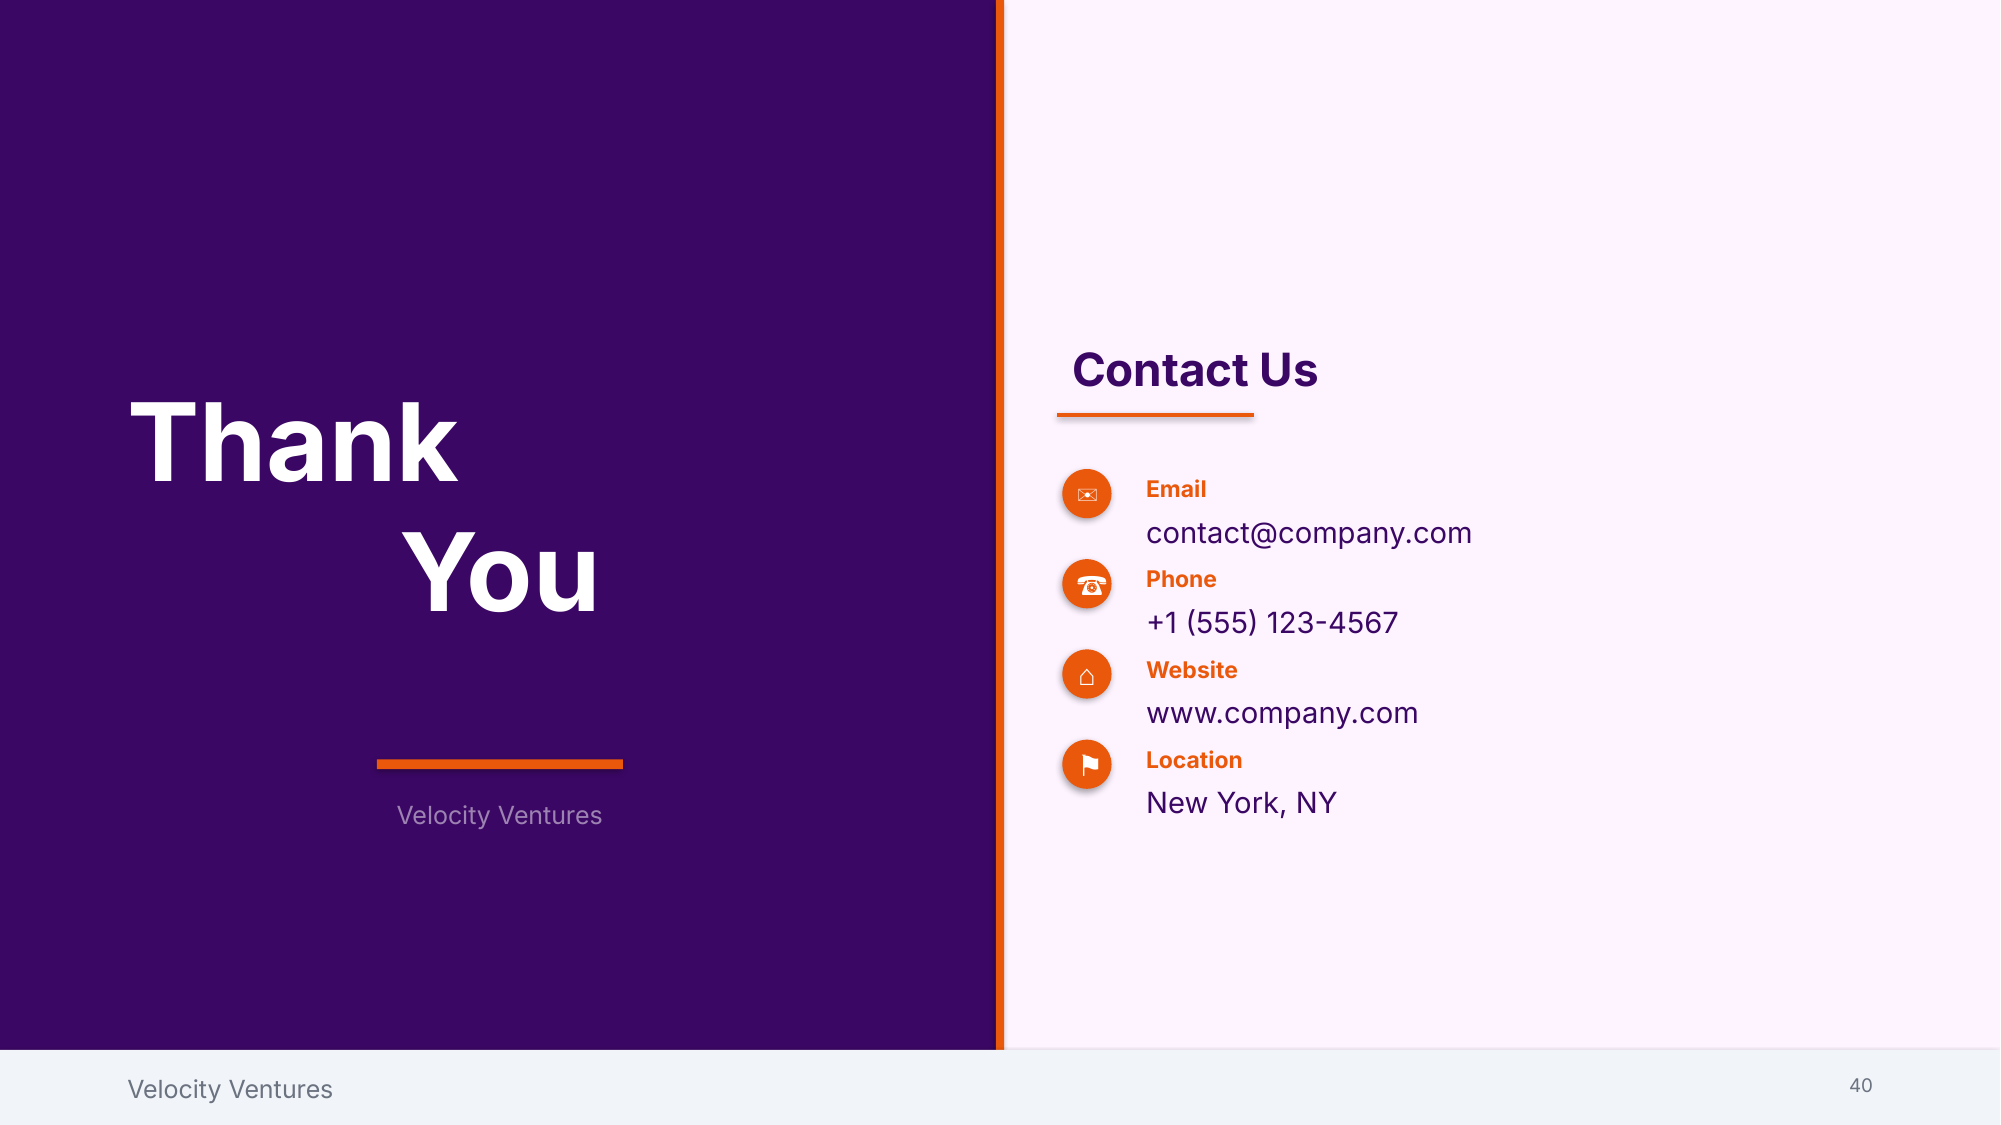

Contact Us
Thank
You
Email

✉
contact@company.com
Phone

☎
+1 (555) 123-4567
Website

⌂
www.company.com
Location

⚑

New York, NY
Velocity Ventures

Velocity Ventures
40